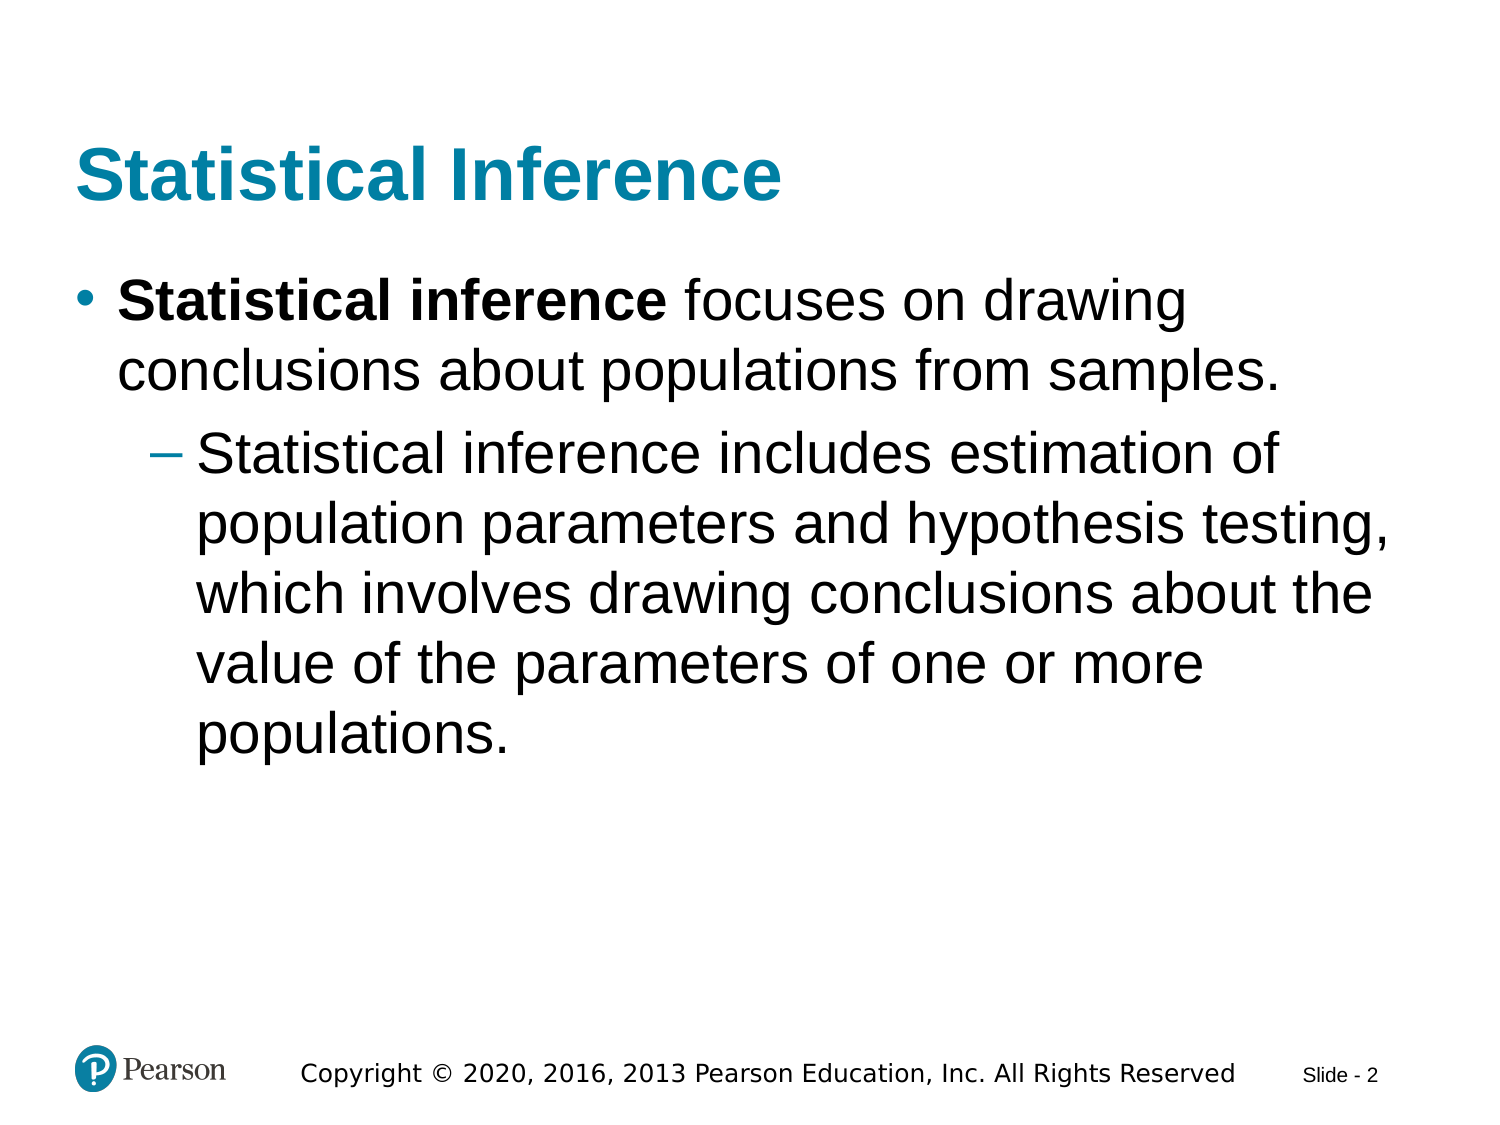

# Statistical Inference
Statistical inference focuses on drawing conclusions about populations from samples.
Statistical inference includes estimation of population parameters and hypothesis testing, which involves drawing conclusions about the value of the parameters of one or more populations.